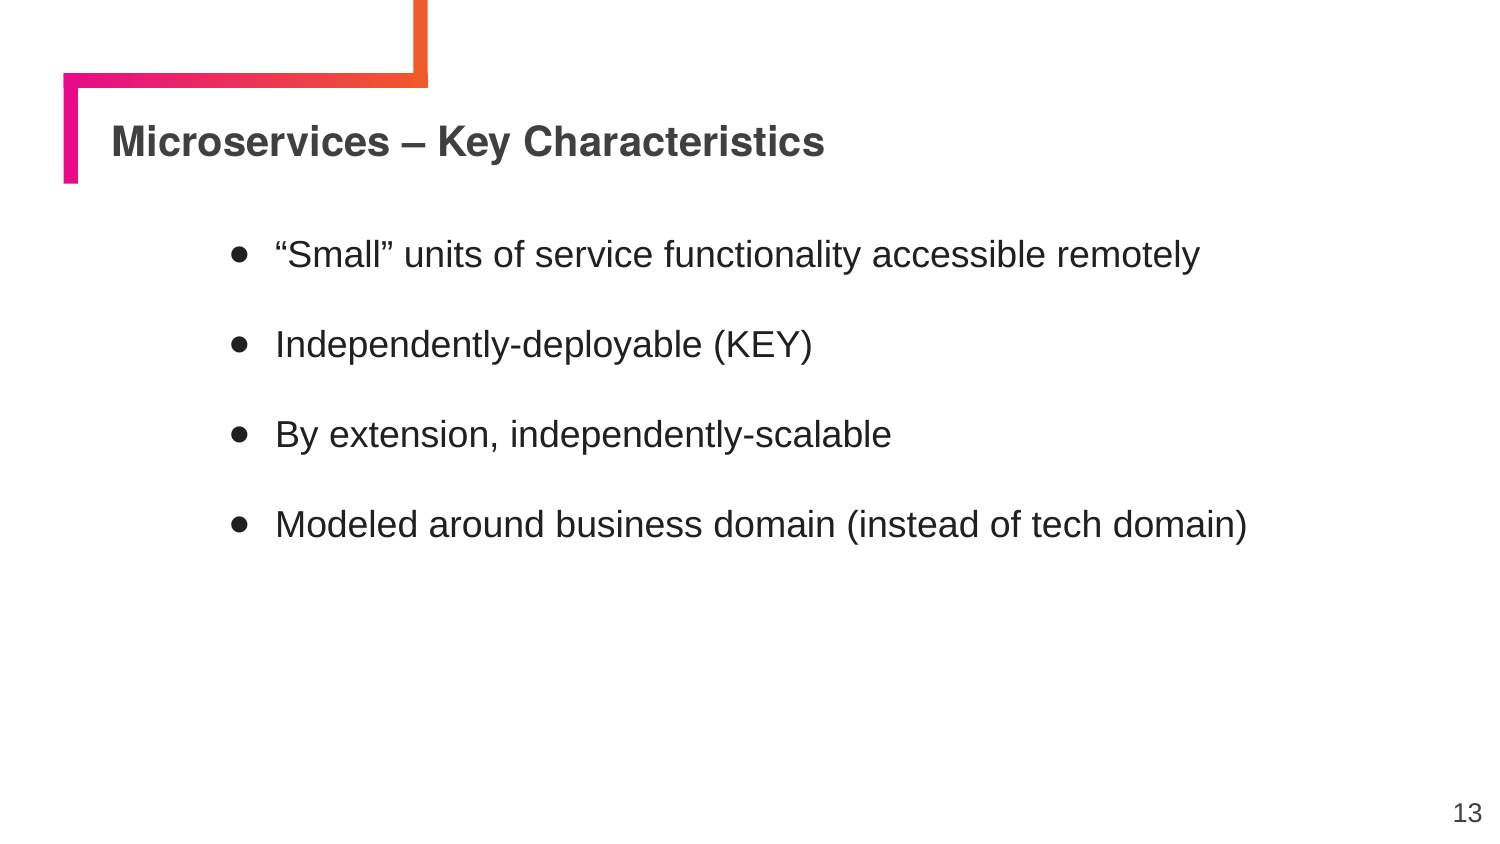

# Microservices – Key Characteristics
“Small” units of service functionality accessible remotely

Independently-deployable (KEY)

By extension, independently-scalable

Modeled around business domain (instead of tech domain)
13